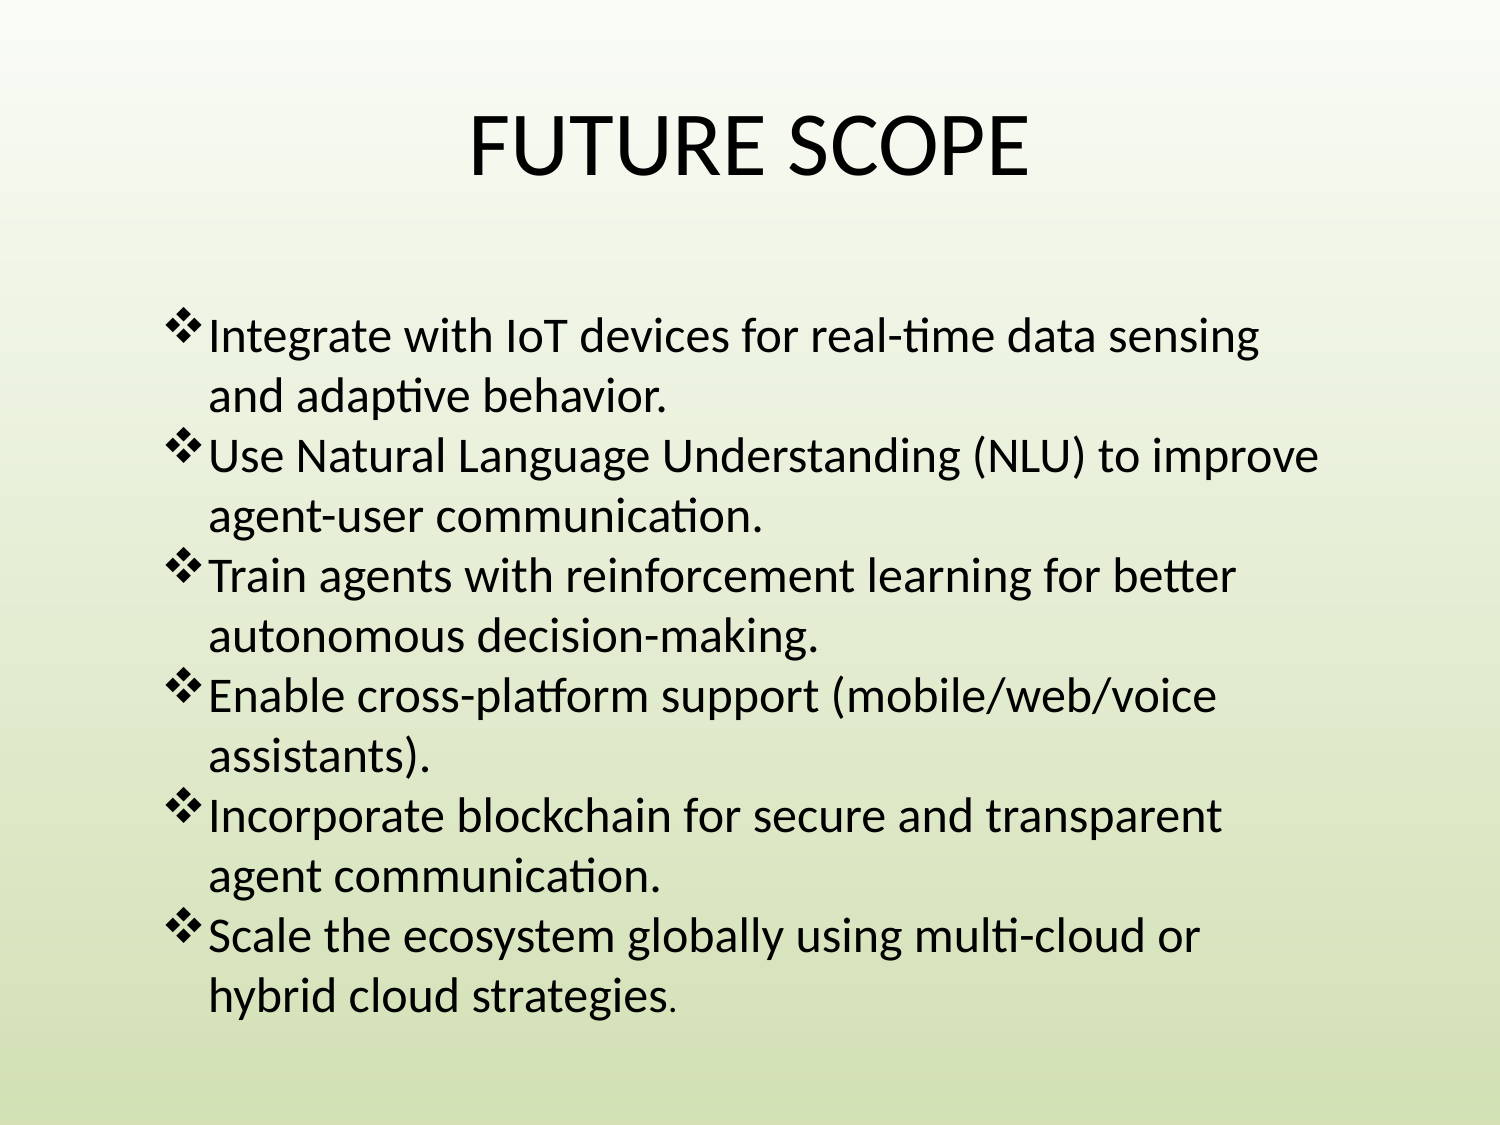

# FUTURE SCOPE
Integrate with IoT devices for real-time data sensing and adaptive behavior.
Use Natural Language Understanding (NLU) to improve agent-user communication.
Train agents with reinforcement learning for better autonomous decision-making.
Enable cross-platform support (mobile/web/voice assistants).
Incorporate blockchain for secure and transparent agent communication.
Scale the ecosystem globally using multi-cloud or hybrid cloud strategies.